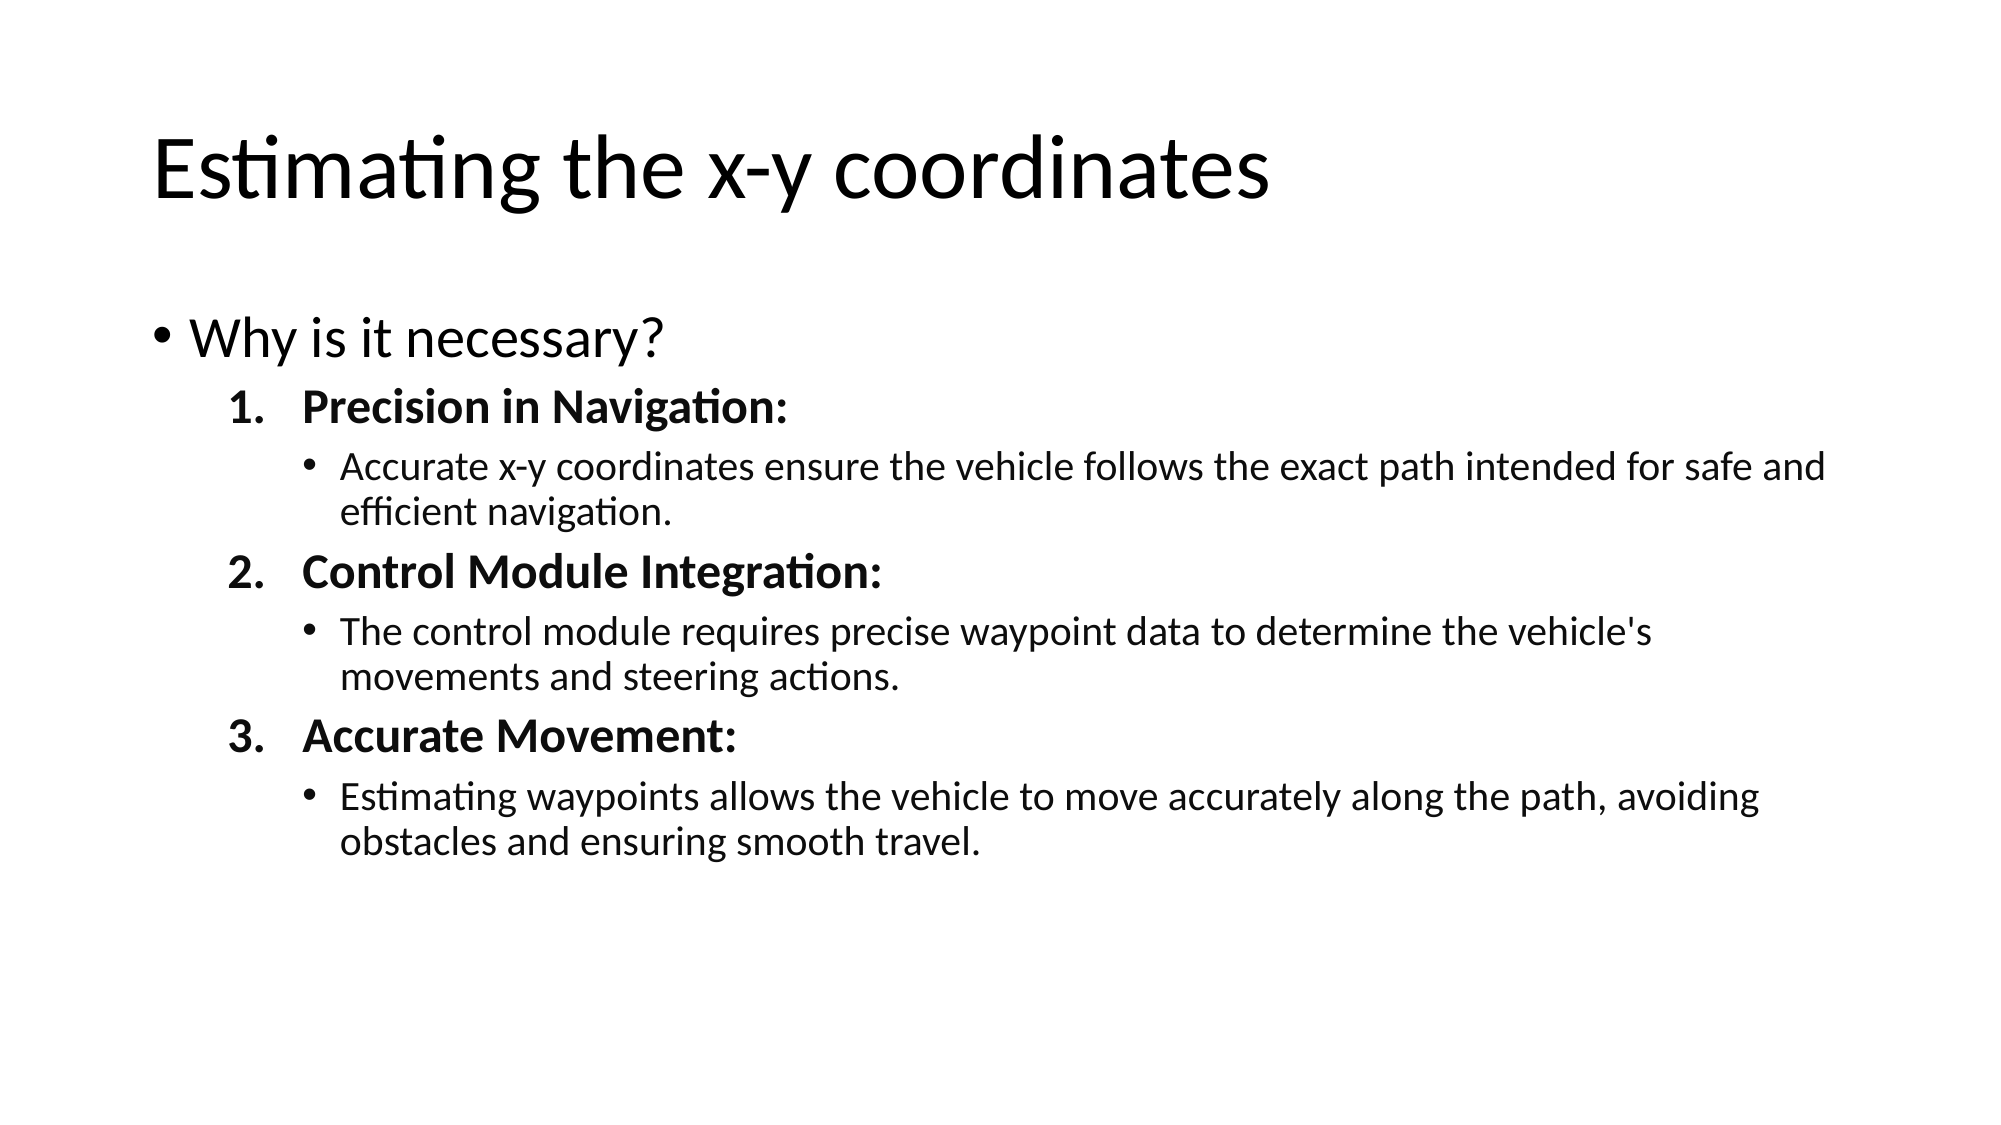

# Estimating the x-y coordinates
Why is it necessary?
Precision in Navigation:
Accurate x-y coordinates ensure the vehicle follows the exact path intended for safe and efficient navigation.
Control Module Integration:
The control module requires precise waypoint data to determine the vehicle's movements and steering actions.
Accurate Movement:
Estimating waypoints allows the vehicle to move accurately along the path, avoiding obstacles and ensuring smooth travel.